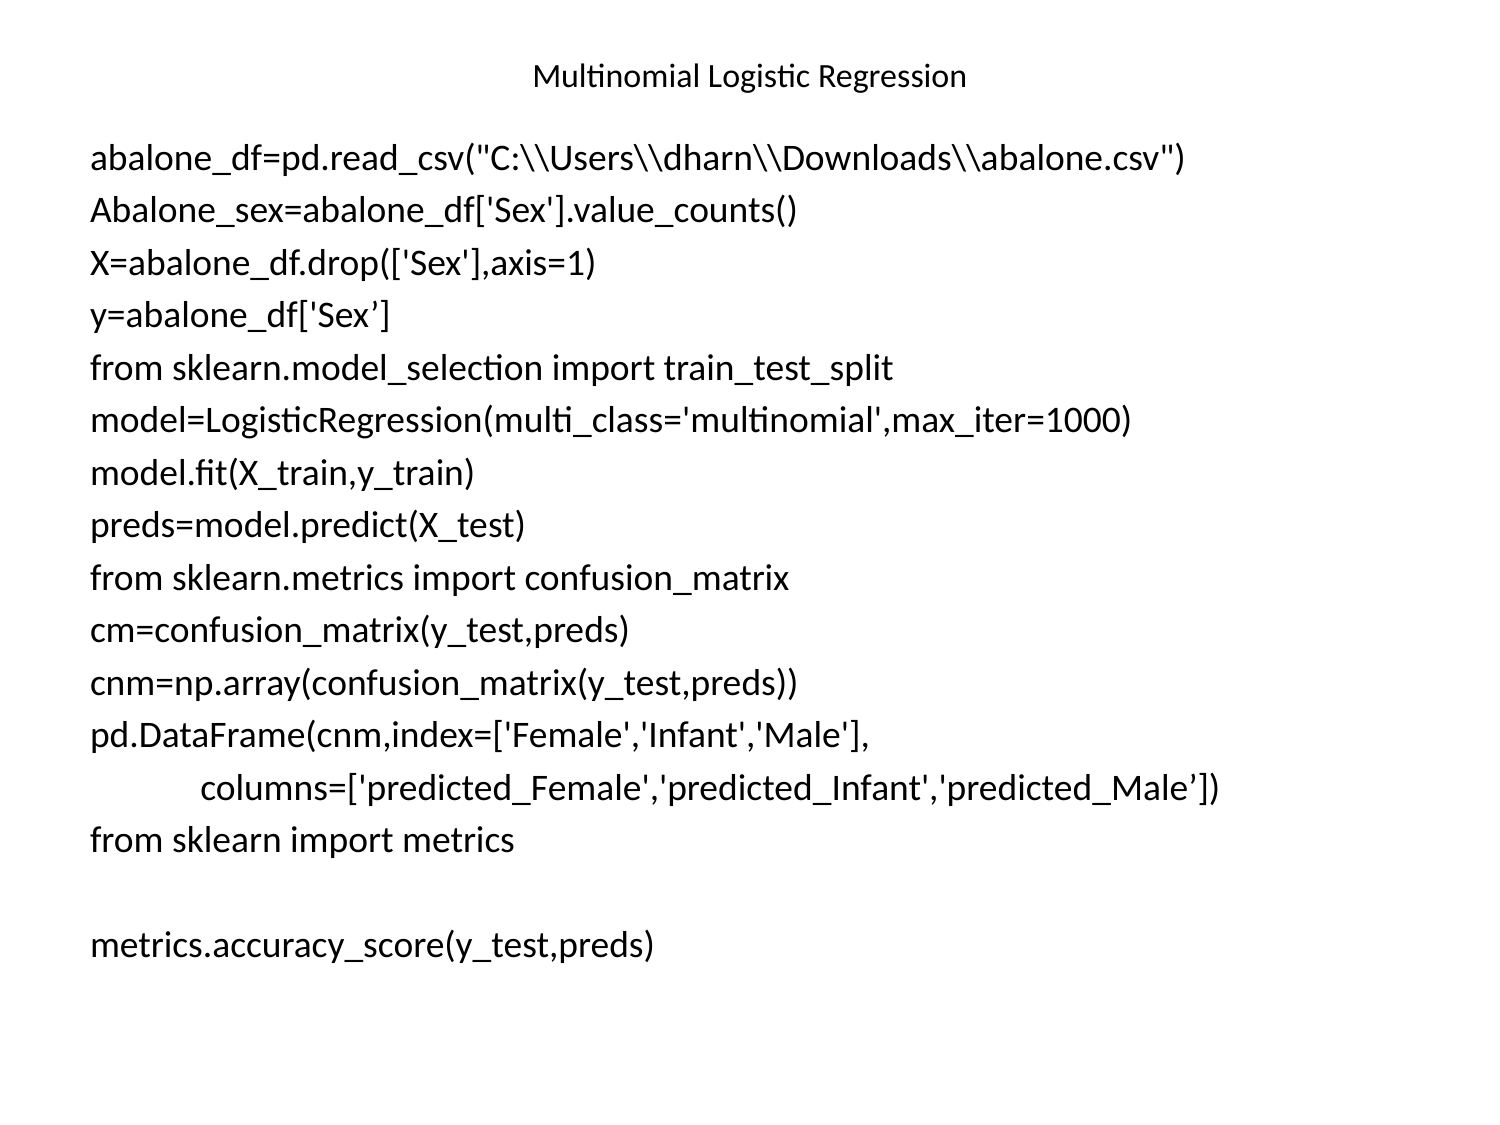

# Multinomial Logistic Regression
abalone_df=pd.read_csv("C:\\Users\\dharn\\Downloads\\abalone.csv")
Abalone_sex=abalone_df['Sex'].value_counts()
X=abalone_df.drop(['Sex'],axis=1)
y=abalone_df['Sex’]
from sklearn.model_selection import train_test_split
model=LogisticRegression(multi_class='multinomial',max_iter=1000)
model.fit(X_train,y_train)
preds=model.predict(X_test)
from sklearn.metrics import confusion_matrix
cm=confusion_matrix(y_test,preds)
cnm=np.array(confusion_matrix(y_test,preds))
pd.DataFrame(cnm,index=['Female','Infant','Male'],
             columns=['predicted_Female','predicted_Infant','predicted_Male’])
from sklearn import metrics

metrics.accuracy_score(y_test,preds)